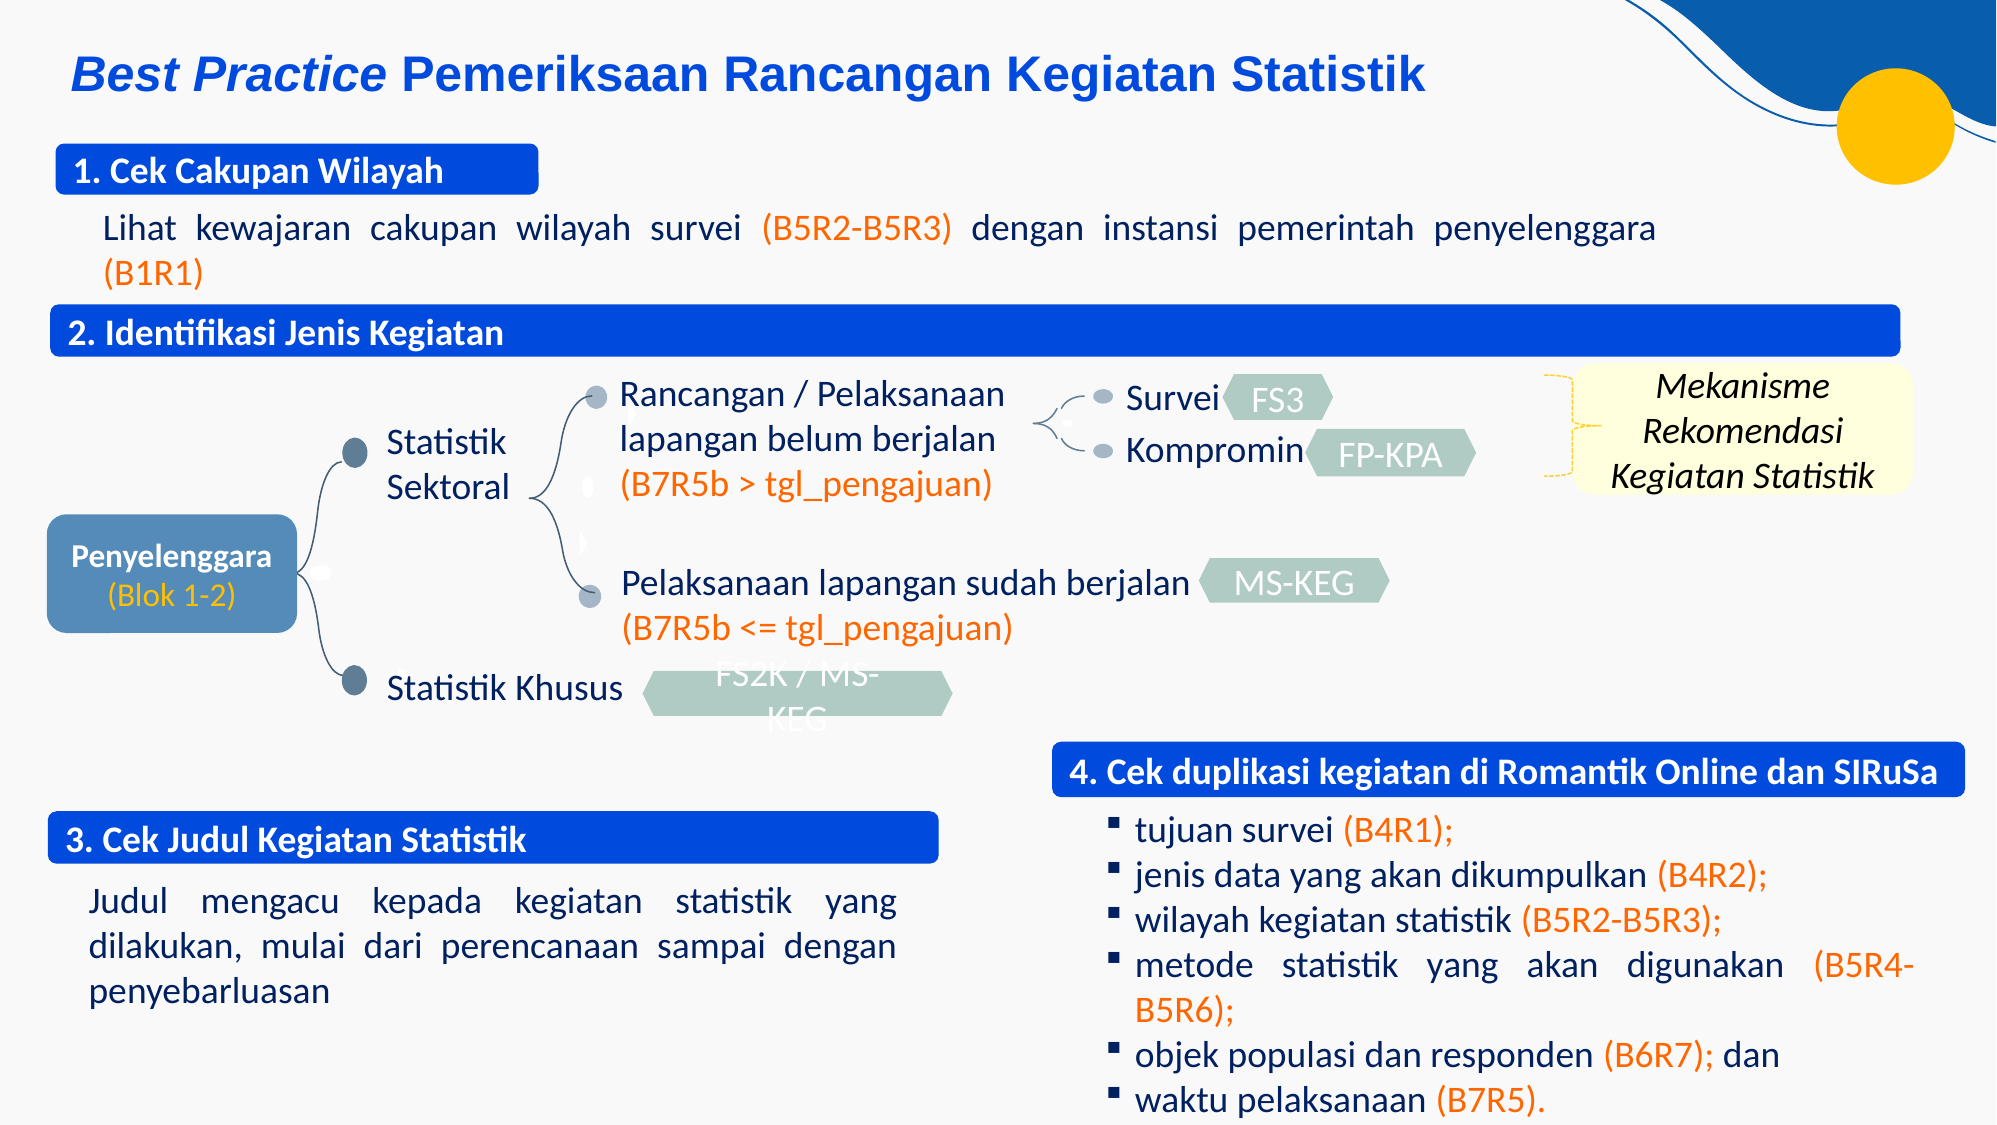

Best Practice Pemeriksaan Rancangan Kegiatan Statistik
1. Cek Cakupan Wilayah
Lihat kewajaran cakupan wilayah survei (B5R2-B5R3) dengan instansi pemerintah penyelenggara (B1R1)
2. Identifikasi Jenis Kegiatan
Rancangan / Pelaksanaan
lapangan belum berjalan
(B7R5b > tgl_pengajuan)
Mekanisme Rekomendasi Kegiatan Statistik
Survei

Kompromin
FS3
FP-KPA

Statistik Sektoral

Penyelenggara
(Blok 1-2)
Pelaksanaan lapangan sudah berjalan
(B7R5b <= tgl_pengajuan)
MS-KEG
Statistik Khusus
FS2K / MS-KEG

4. Cek duplikasi kegiatan di Romantik Online dan SIRuSa
tujuan survei (B4R1);
jenis data yang akan dikumpulkan (B4R2);
wilayah kegiatan statistik (B5R2-B5R3);
metode statistik yang akan digunakan (B5R4-B5R6);
objek populasi dan responden (B6R7); dan
waktu pelaksanaan (B7R5).
3. Cek Judul Kegiatan Statistik
Judul mengacu kepada kegiatan statistik yang dilakukan, mulai dari perencanaan sampai dengan penyebarluasan